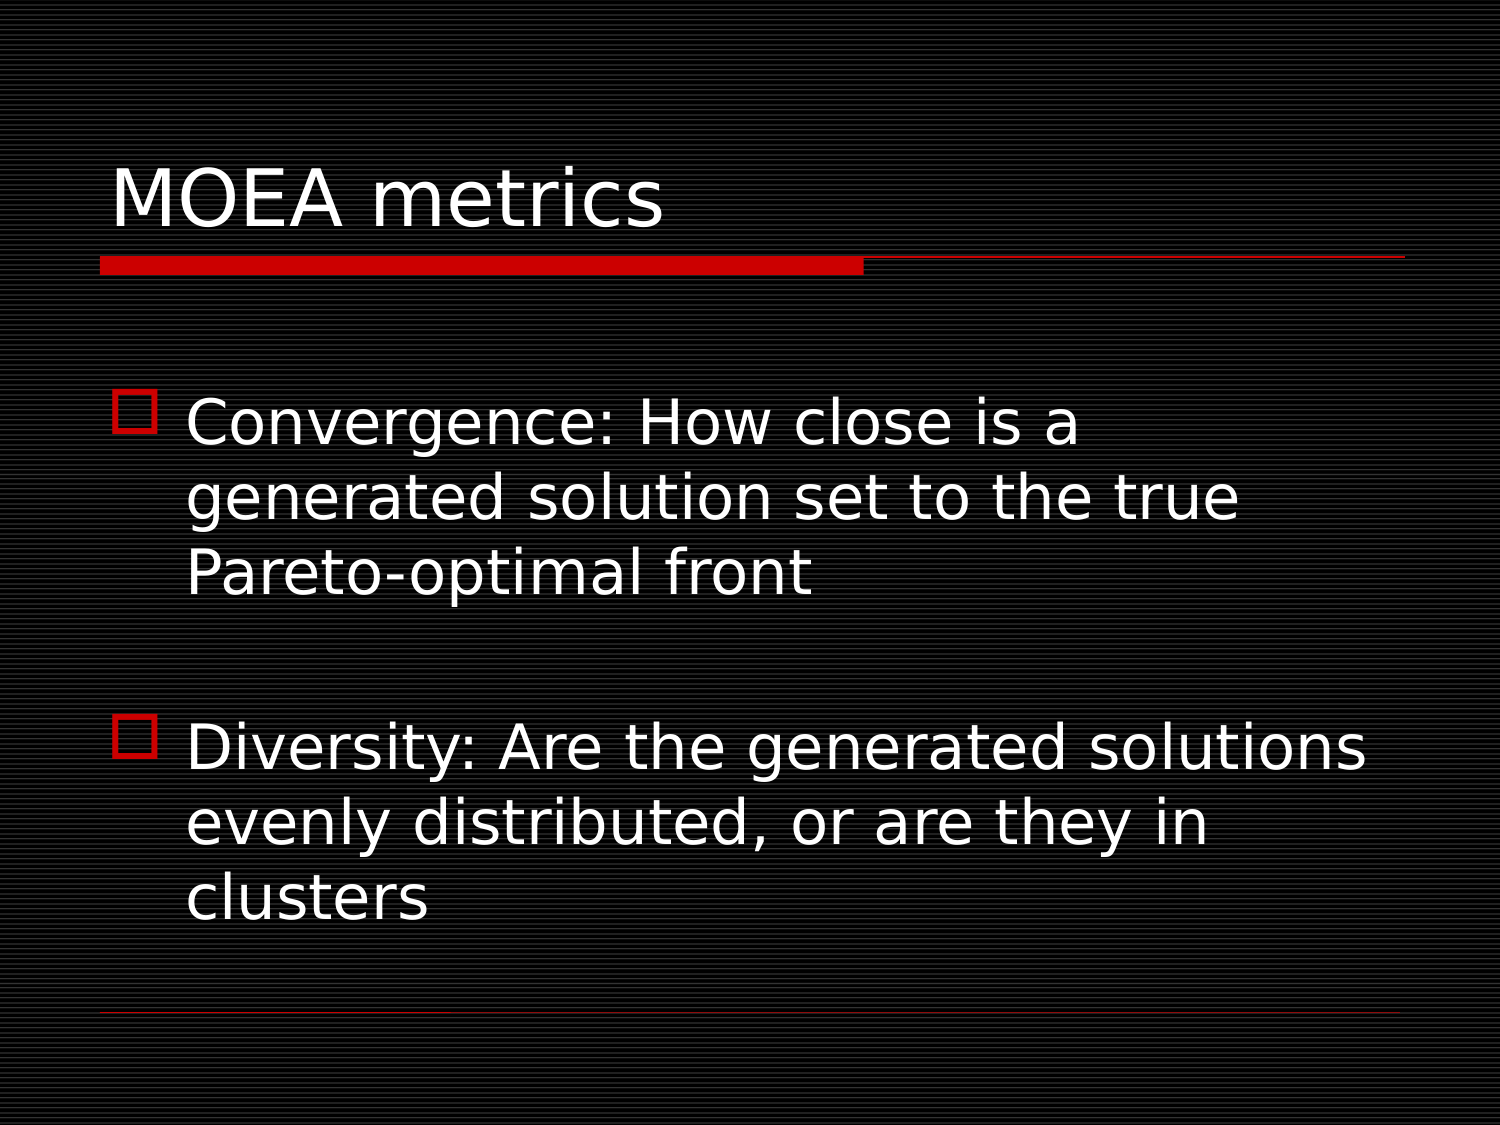

# MOEA metrics

Convergence: How close is a generated solution set to the true Pareto-optimal front

Diversity: Are the generated solutions evenly distributed, or are they in clusters